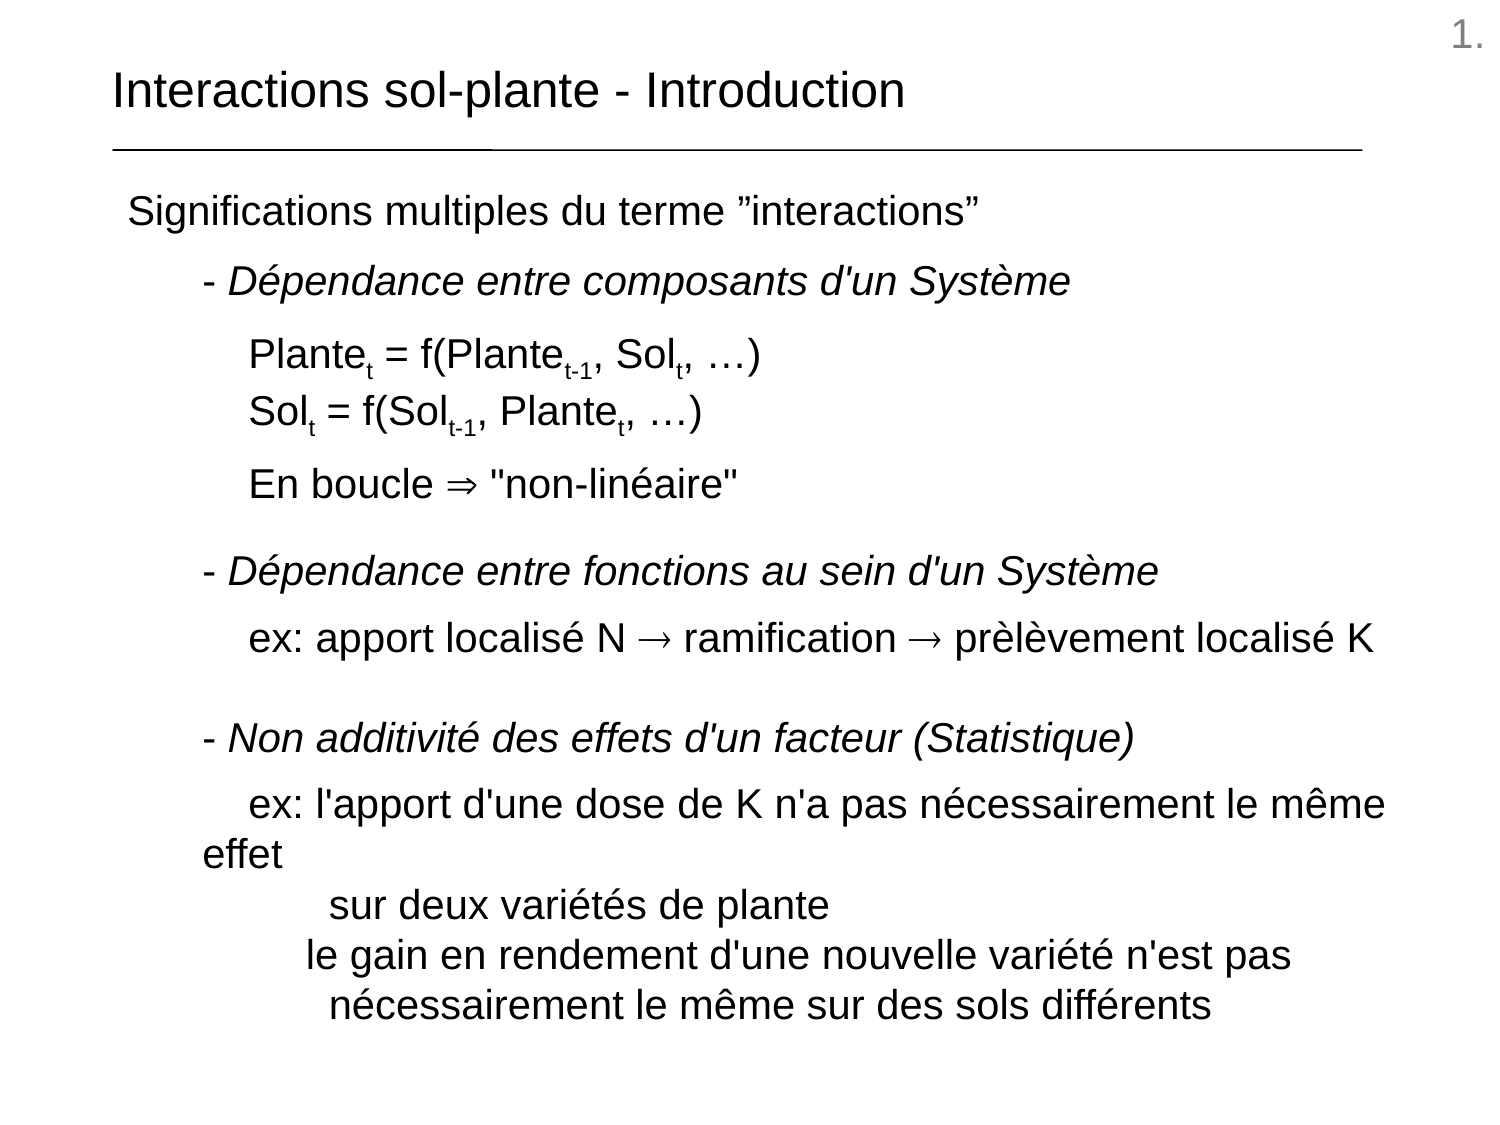

Interactions sol-plante - Introduction

Significations multiples du terme ”interactions”
- Dépendance entre composants d'un Système
    Plantet = f(Plantet-1, Solt, …)
    Solt = f(Solt-1, Plantet, …)
    En boucle ⇒ "non-linéaire"
- Dépendance entre fonctions au sein d'un Système
    ex: apport localisé N → ramification → prèlèvement localisé K

- Non additivité des effets d'un facteur (Statistique)
    ex: l'apport d'une dose de K n'a pas nécessairement le même effet
           sur deux variétés de plante
         le gain en rendement d'une nouvelle variété n'est pas
           nécessairement le même sur des sols différents